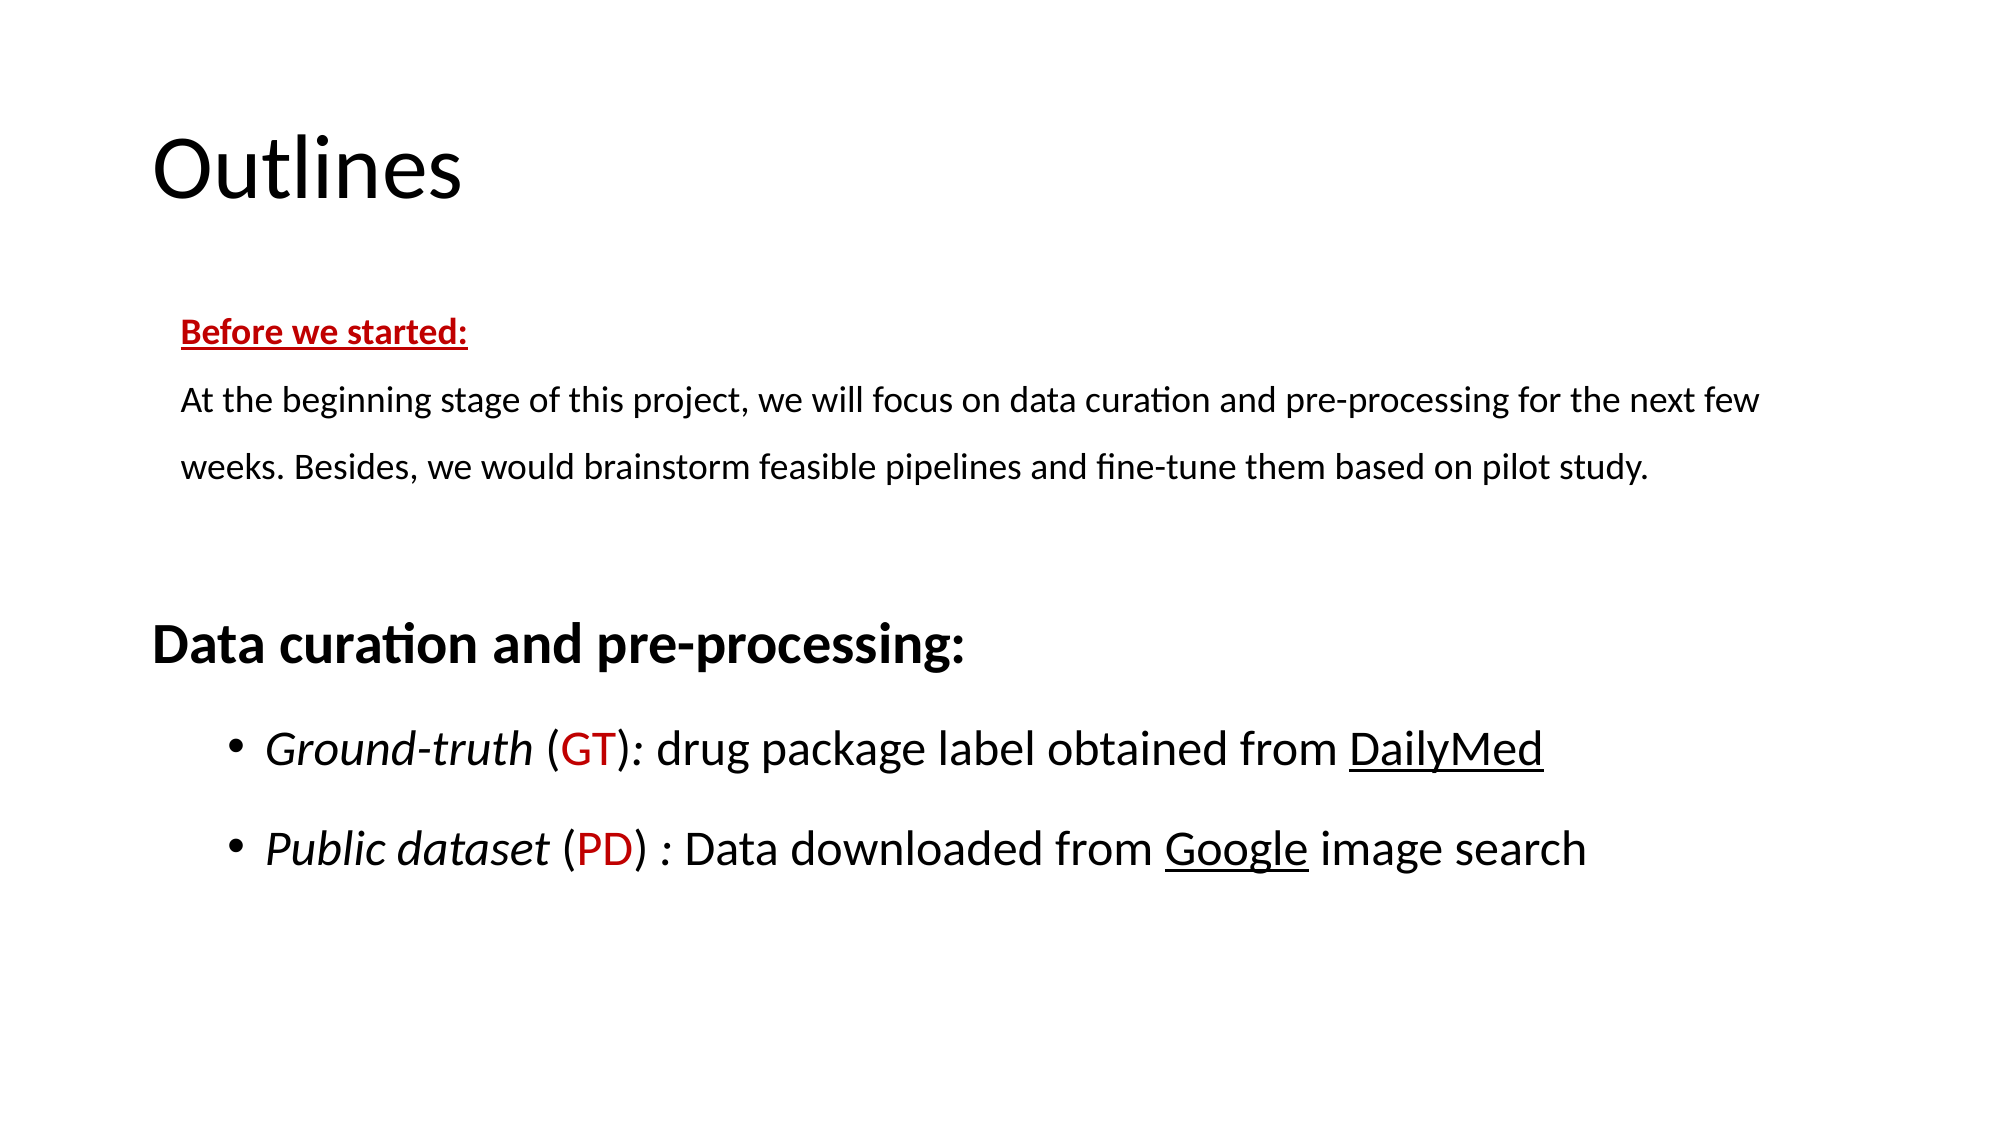

# Outlines
Before we started:
At the beginning stage of this project, we will focus on data curation and pre-processing for the next few weeks. Besides, we would brainstorm feasible pipelines and fine-tune them based on pilot study.
Data curation and pre-processing:
Ground-truth (GT): drug package label obtained from DailyMed
Public dataset (PD) : Data downloaded from Google image search